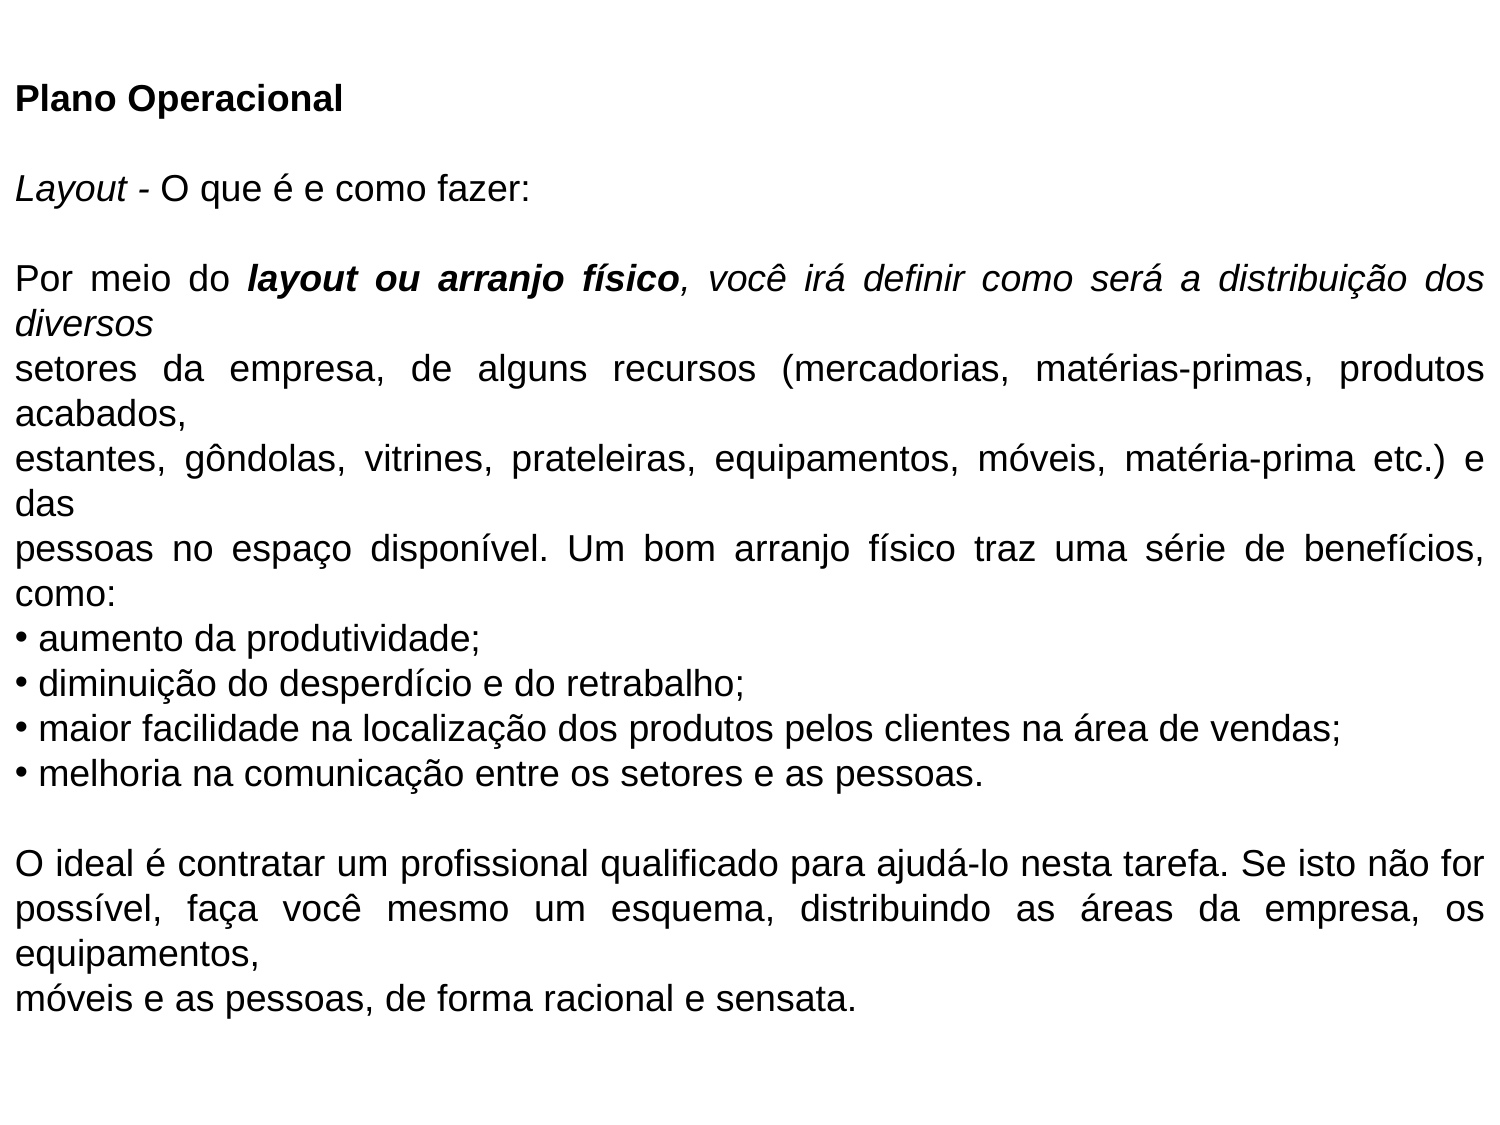

Plano Operacional

Layout - O que é e como fazer:

Por meio do layout ou arranjo físico, você irá definir como será a distribuição dos diversos
setores da empresa, de alguns recursos (mercadorias, matérias-primas, produtos acabados,
estantes, gôndolas, vitrines, prateleiras, equipamentos, móveis, matéria-prima etc.) e das
pessoas no espaço disponível. Um bom arranjo físico traz uma série de benefícios, como:
 aumento da produtividade;
 diminuição do desperdício e do retrabalho;
 maior facilidade na localização dos produtos pelos clientes na área de vendas;
 melhoria na comunicação entre os setores e as pessoas.

O ideal é contratar um profissional qualificado para ajudá-lo nesta tarefa. Se isto não for possível, faça você mesmo um esquema, distribuindo as áreas da empresa, os equipamentos,
móveis e as pessoas, de forma racional e sensata.